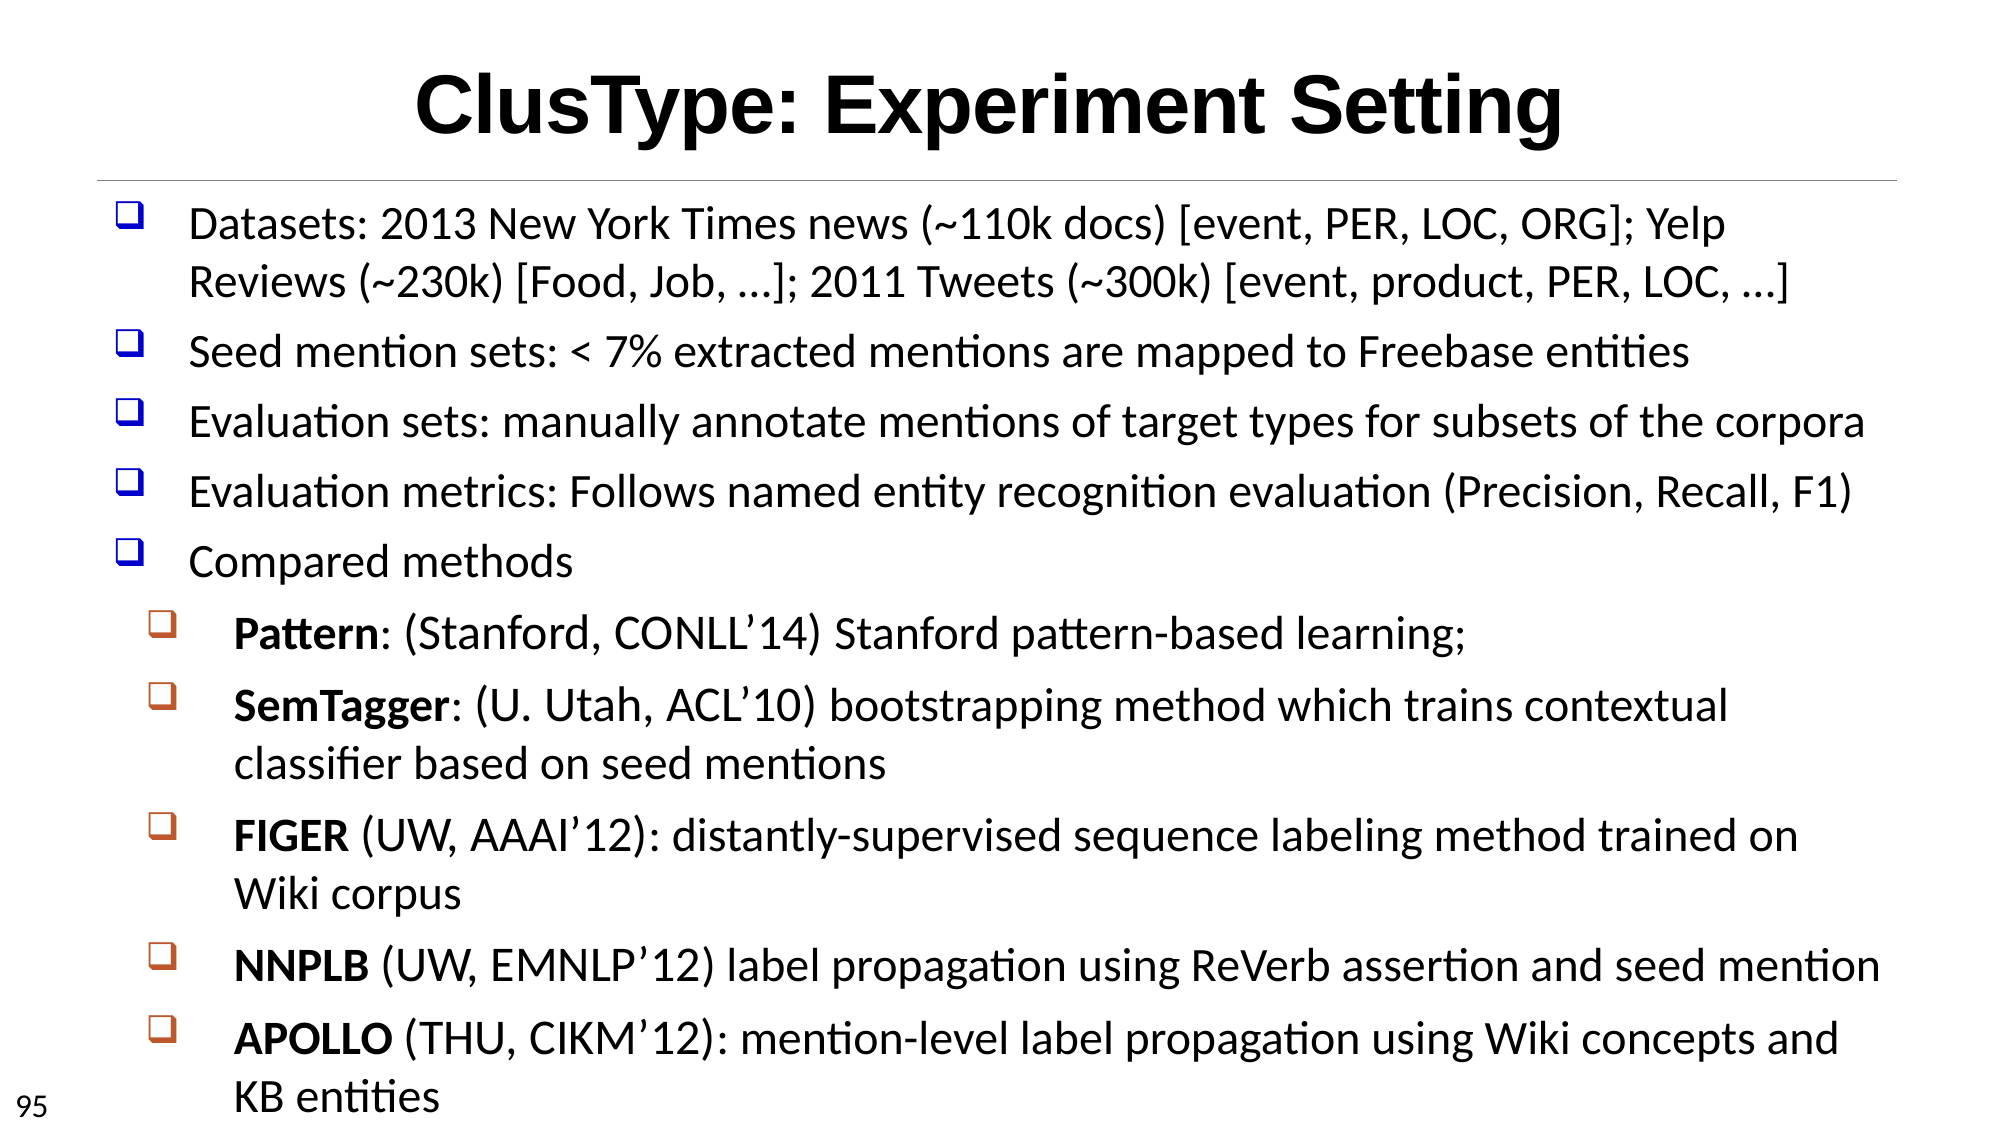

# ClusType: Experiment Setting
Datasets: 2013 New York Times news (~110k docs) [event, PER, LOC, ORG]; Yelp Reviews (~230k) [Food, Job, …]; 2011 Tweets (~300k) [event, product, PER, LOC, …]
Seed mention sets: < 7% extracted mentions are mapped to Freebase entities
Evaluation sets: manually annotate mentions of target types for subsets of the corpora
Evaluation metrics: Follows named entity recognition evaluation (Precision, Recall, F1)
Compared methods
Pattern: (Stanford, CONLL’14) Stanford pattern-based learning;
SemTagger: (U. Utah, ACL’10) bootstrapping method which trains contextual classifier based on seed mentions
FIGER (UW, AAAI’12): distantly-supervised sequence labeling method trained on Wiki corpus
NNPLB (UW, EMNLP’12) label propagation using ReVerb assertion and seed mention
APOLLO (THU, CIKM’12): mention-level label propagation using Wiki concepts and KB entities